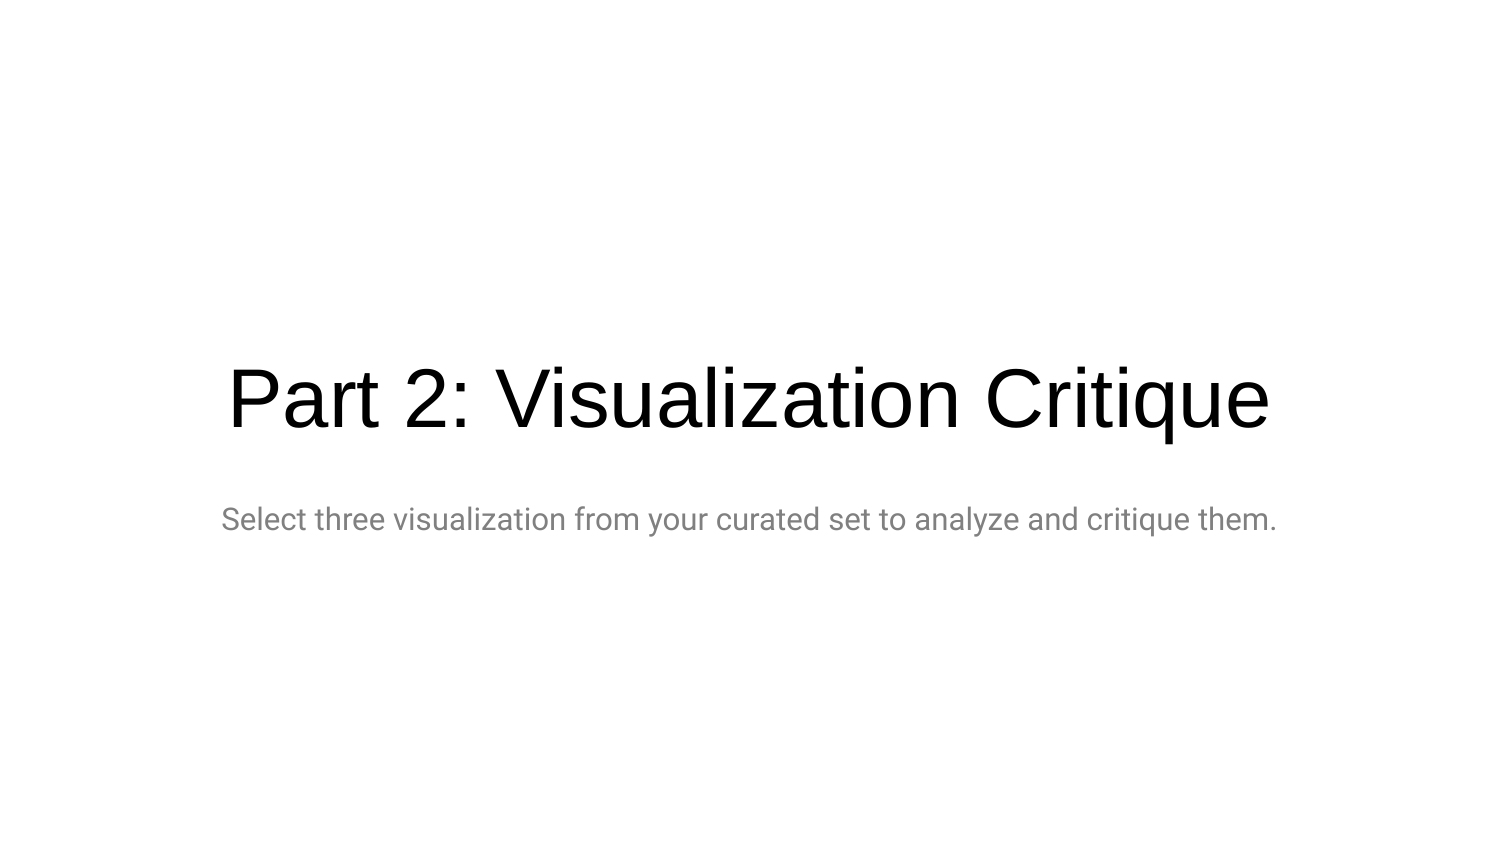

# Part 2: Visualization Critique
Select three visualization from your curated set to analyze and critique them.